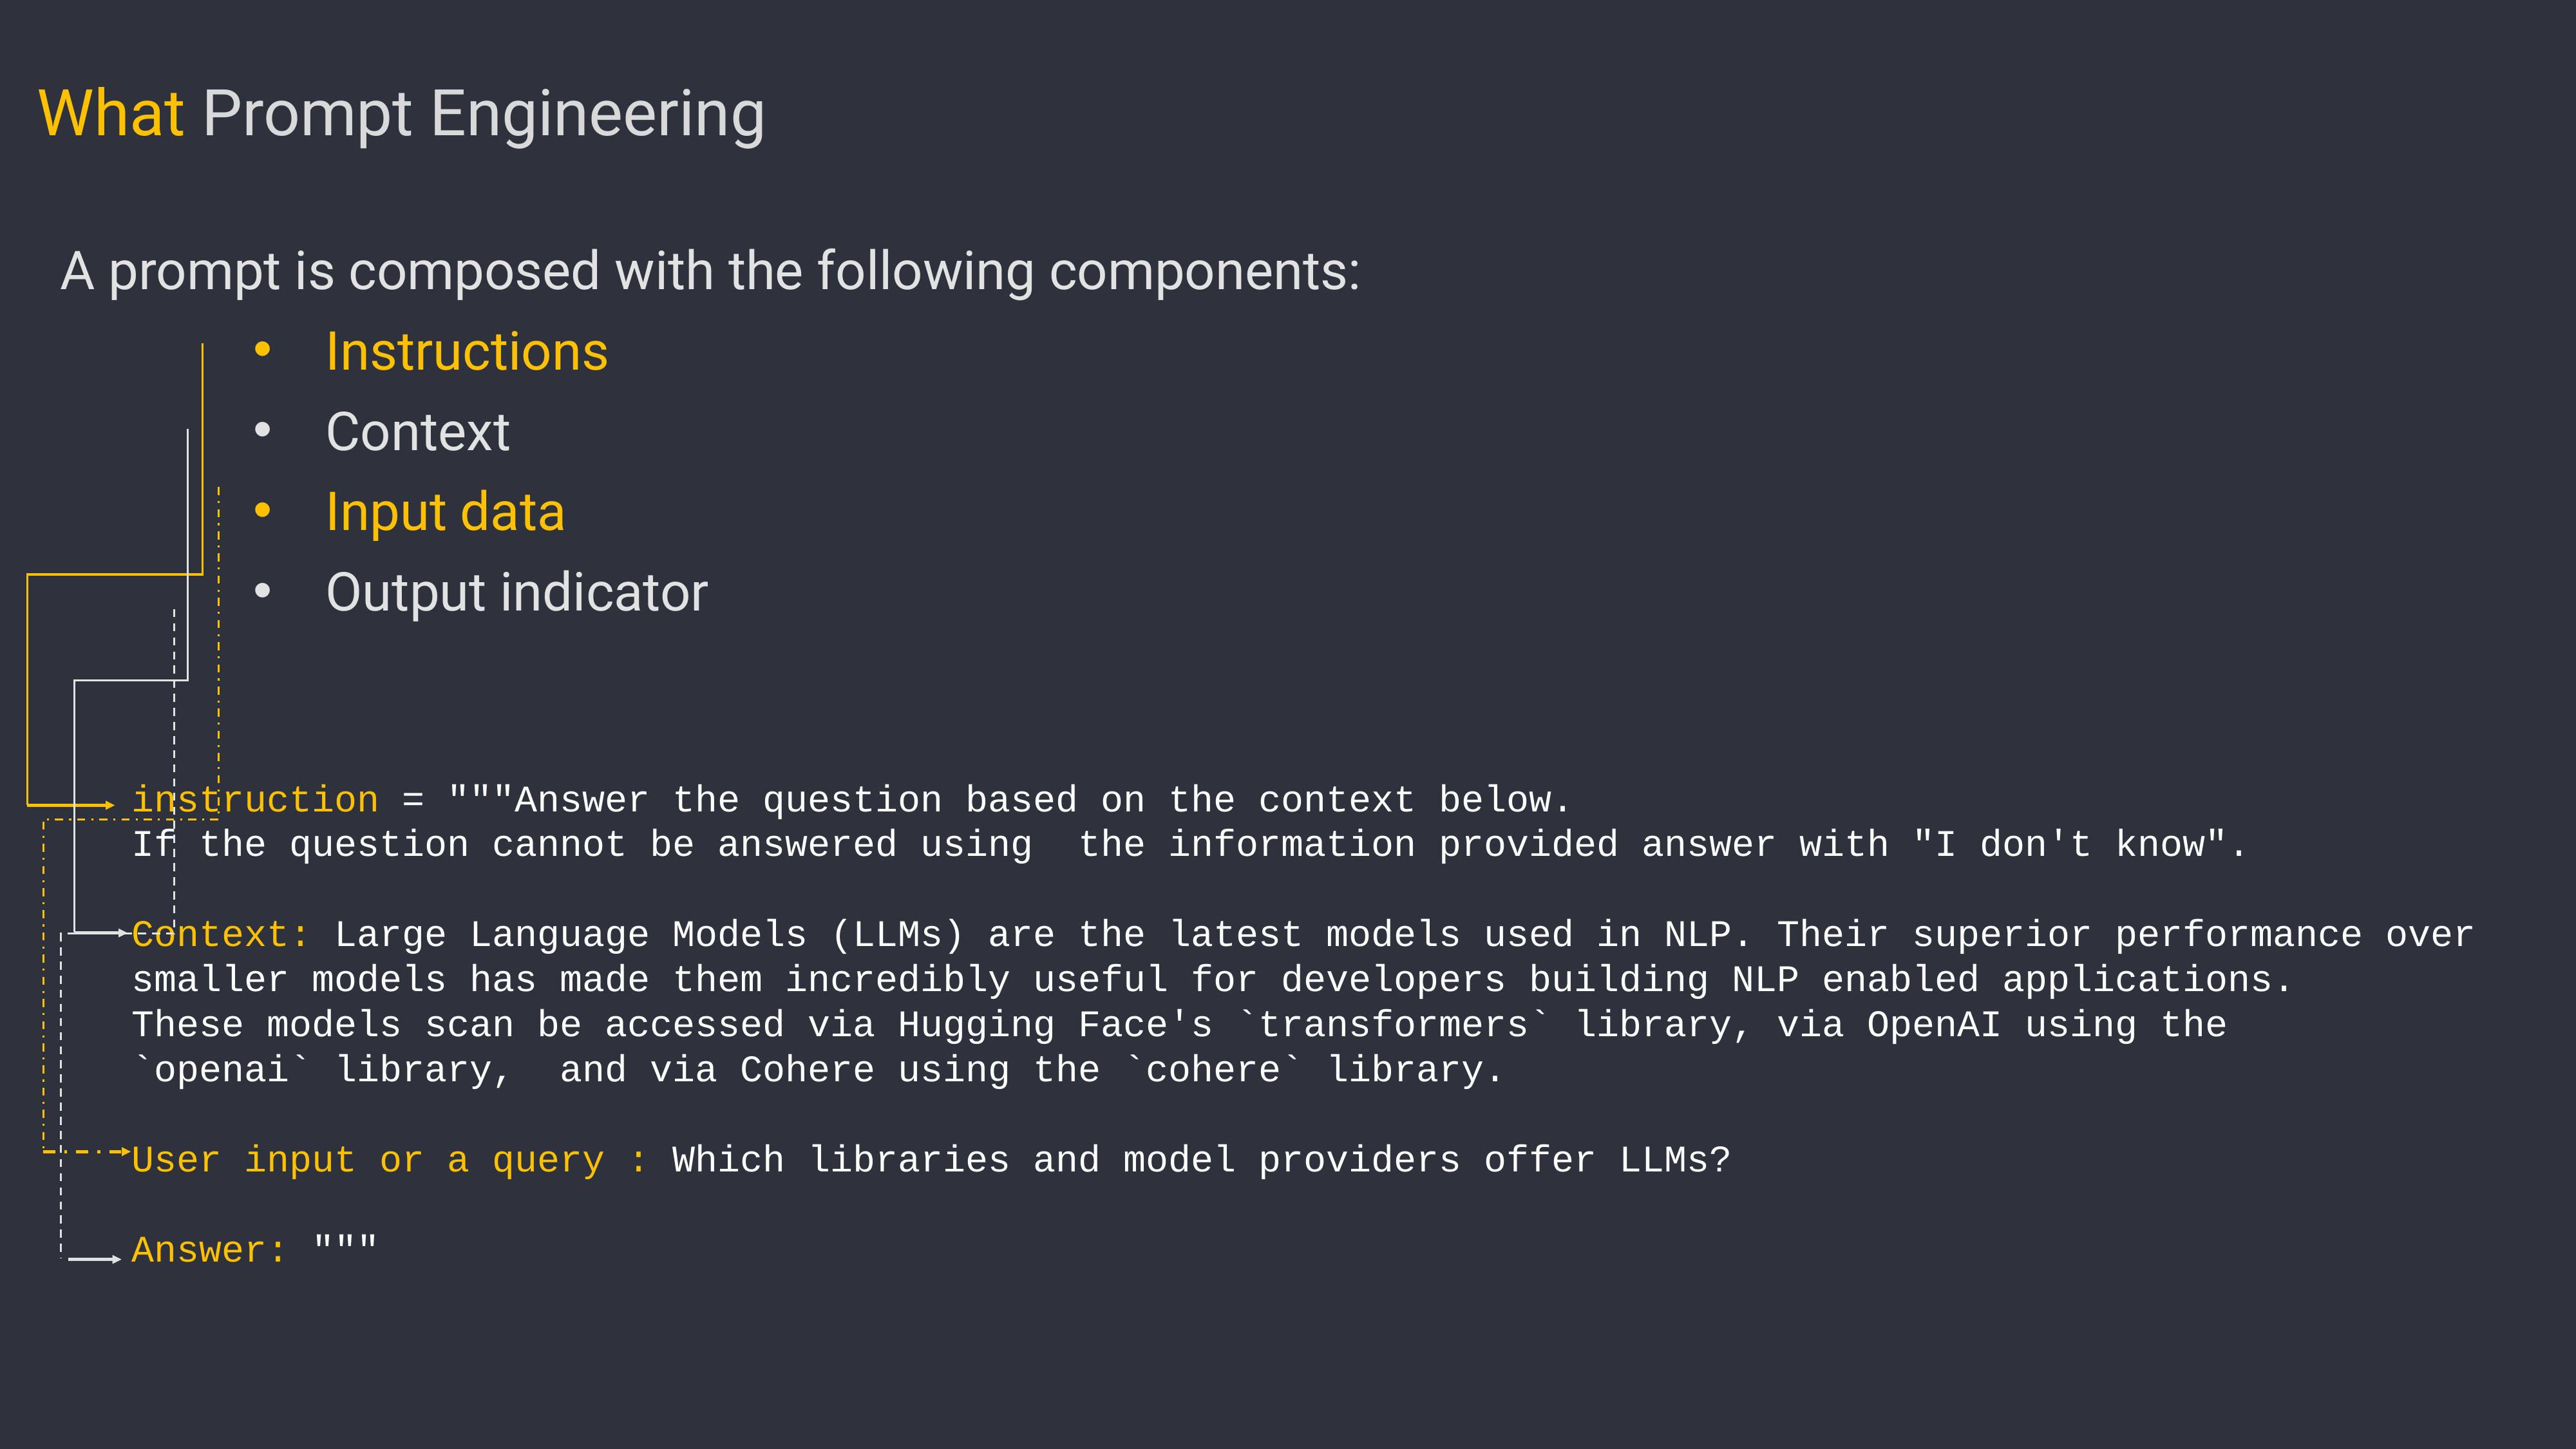

What Prompt Engineering
A prompt is composed with the following components:
Instructions
Context
Input data
Output indicator
instruction = """Answer the question based on the context below.
If the question cannot be answered using  the information provided answer with "I don't know".
Context: Large Language Models (LLMs) are the latest models used in NLP. Their superior performance over
smaller models has made them incredibly useful for developers building NLP enabled applications.
These models scan be accessed via Hugging Face's `transformers` library, via OpenAI using the
`openai` library,  and via Cohere using the `cohere` library.
User input or a query : Which libraries and model providers offer LLMs?
Answer: """